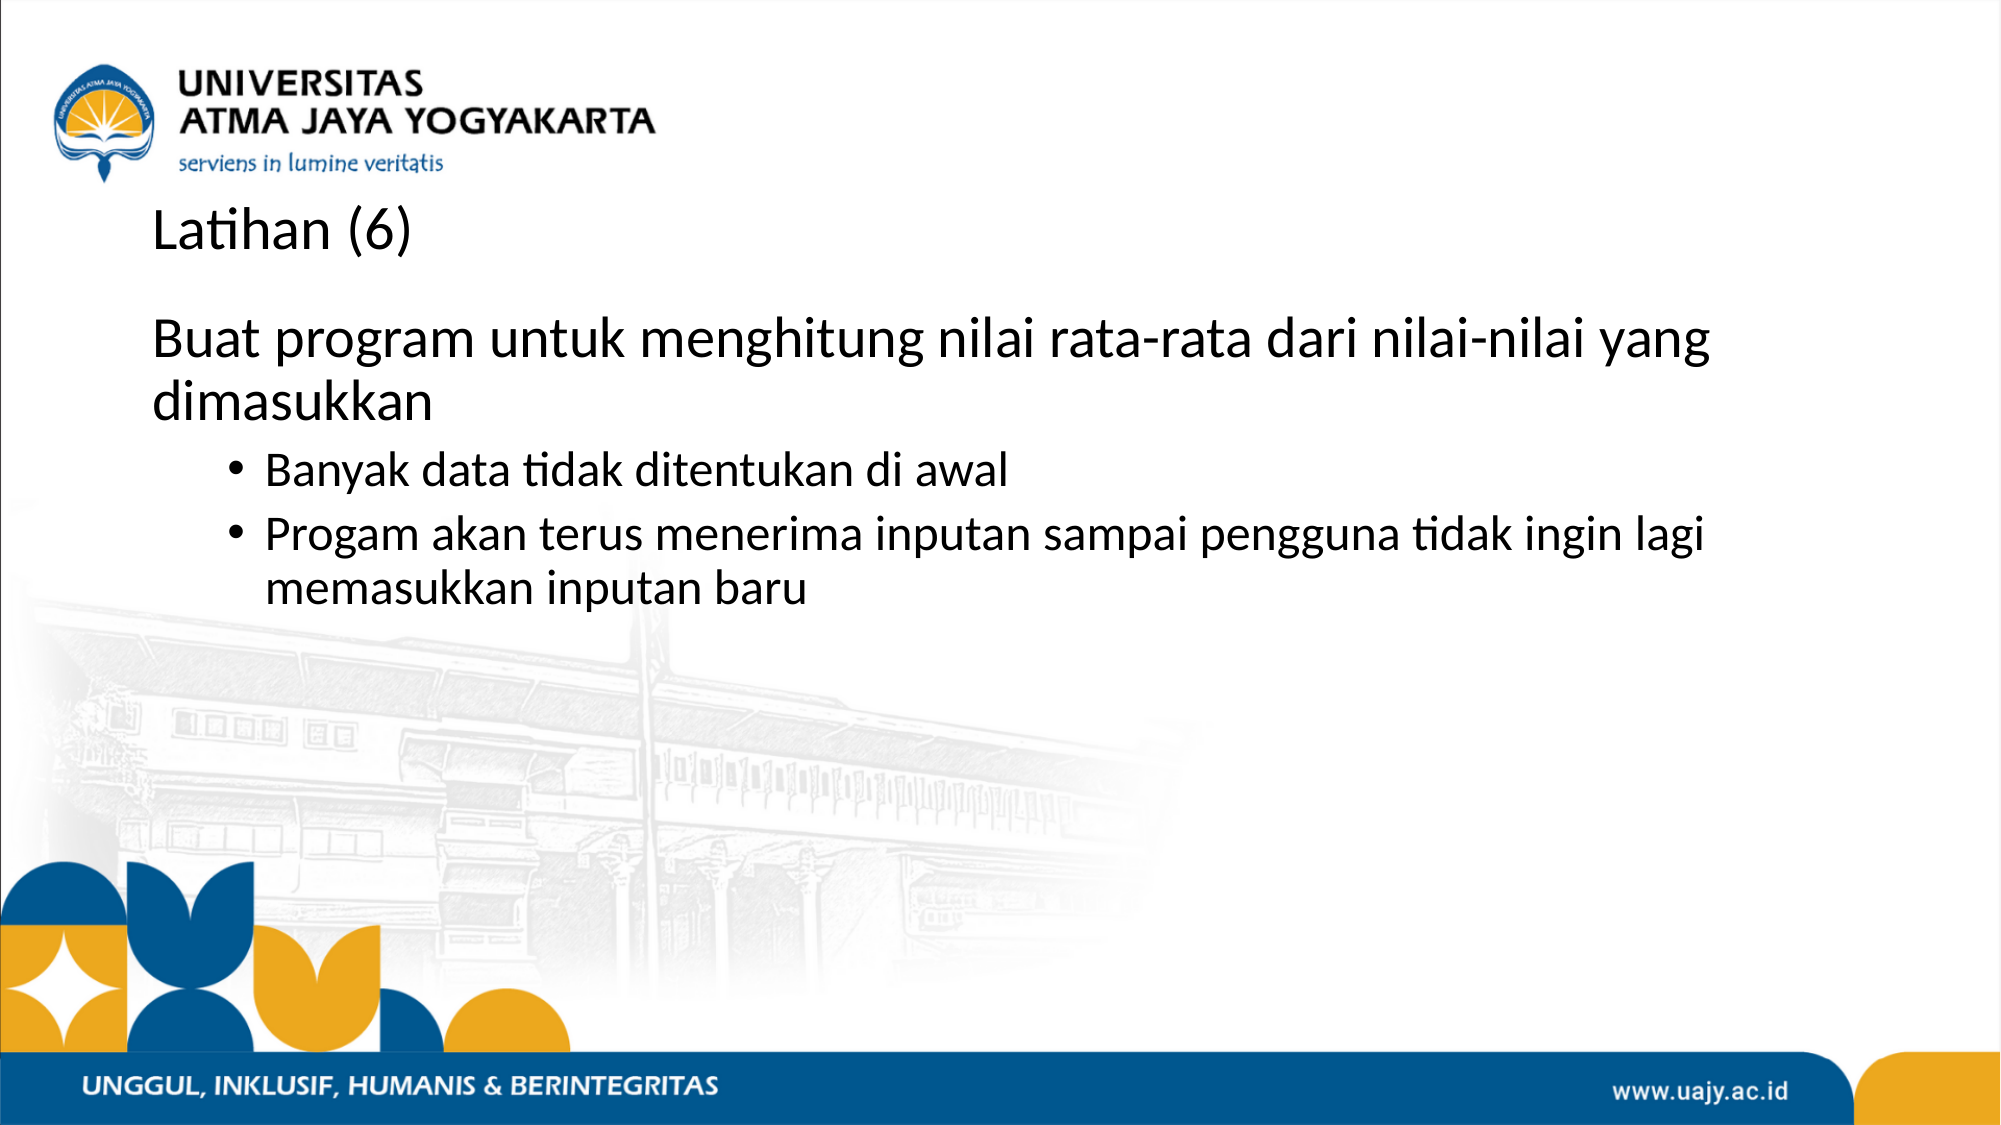

# Latihan (6)
Buat program untuk menghitung nilai rata-rata dari nilai-nilai yang dimasukkan
Banyak data tidak ditentukan di awal
Progam akan terus menerima inputan sampai pengguna tidak ingin lagi memasukkan inputan baru